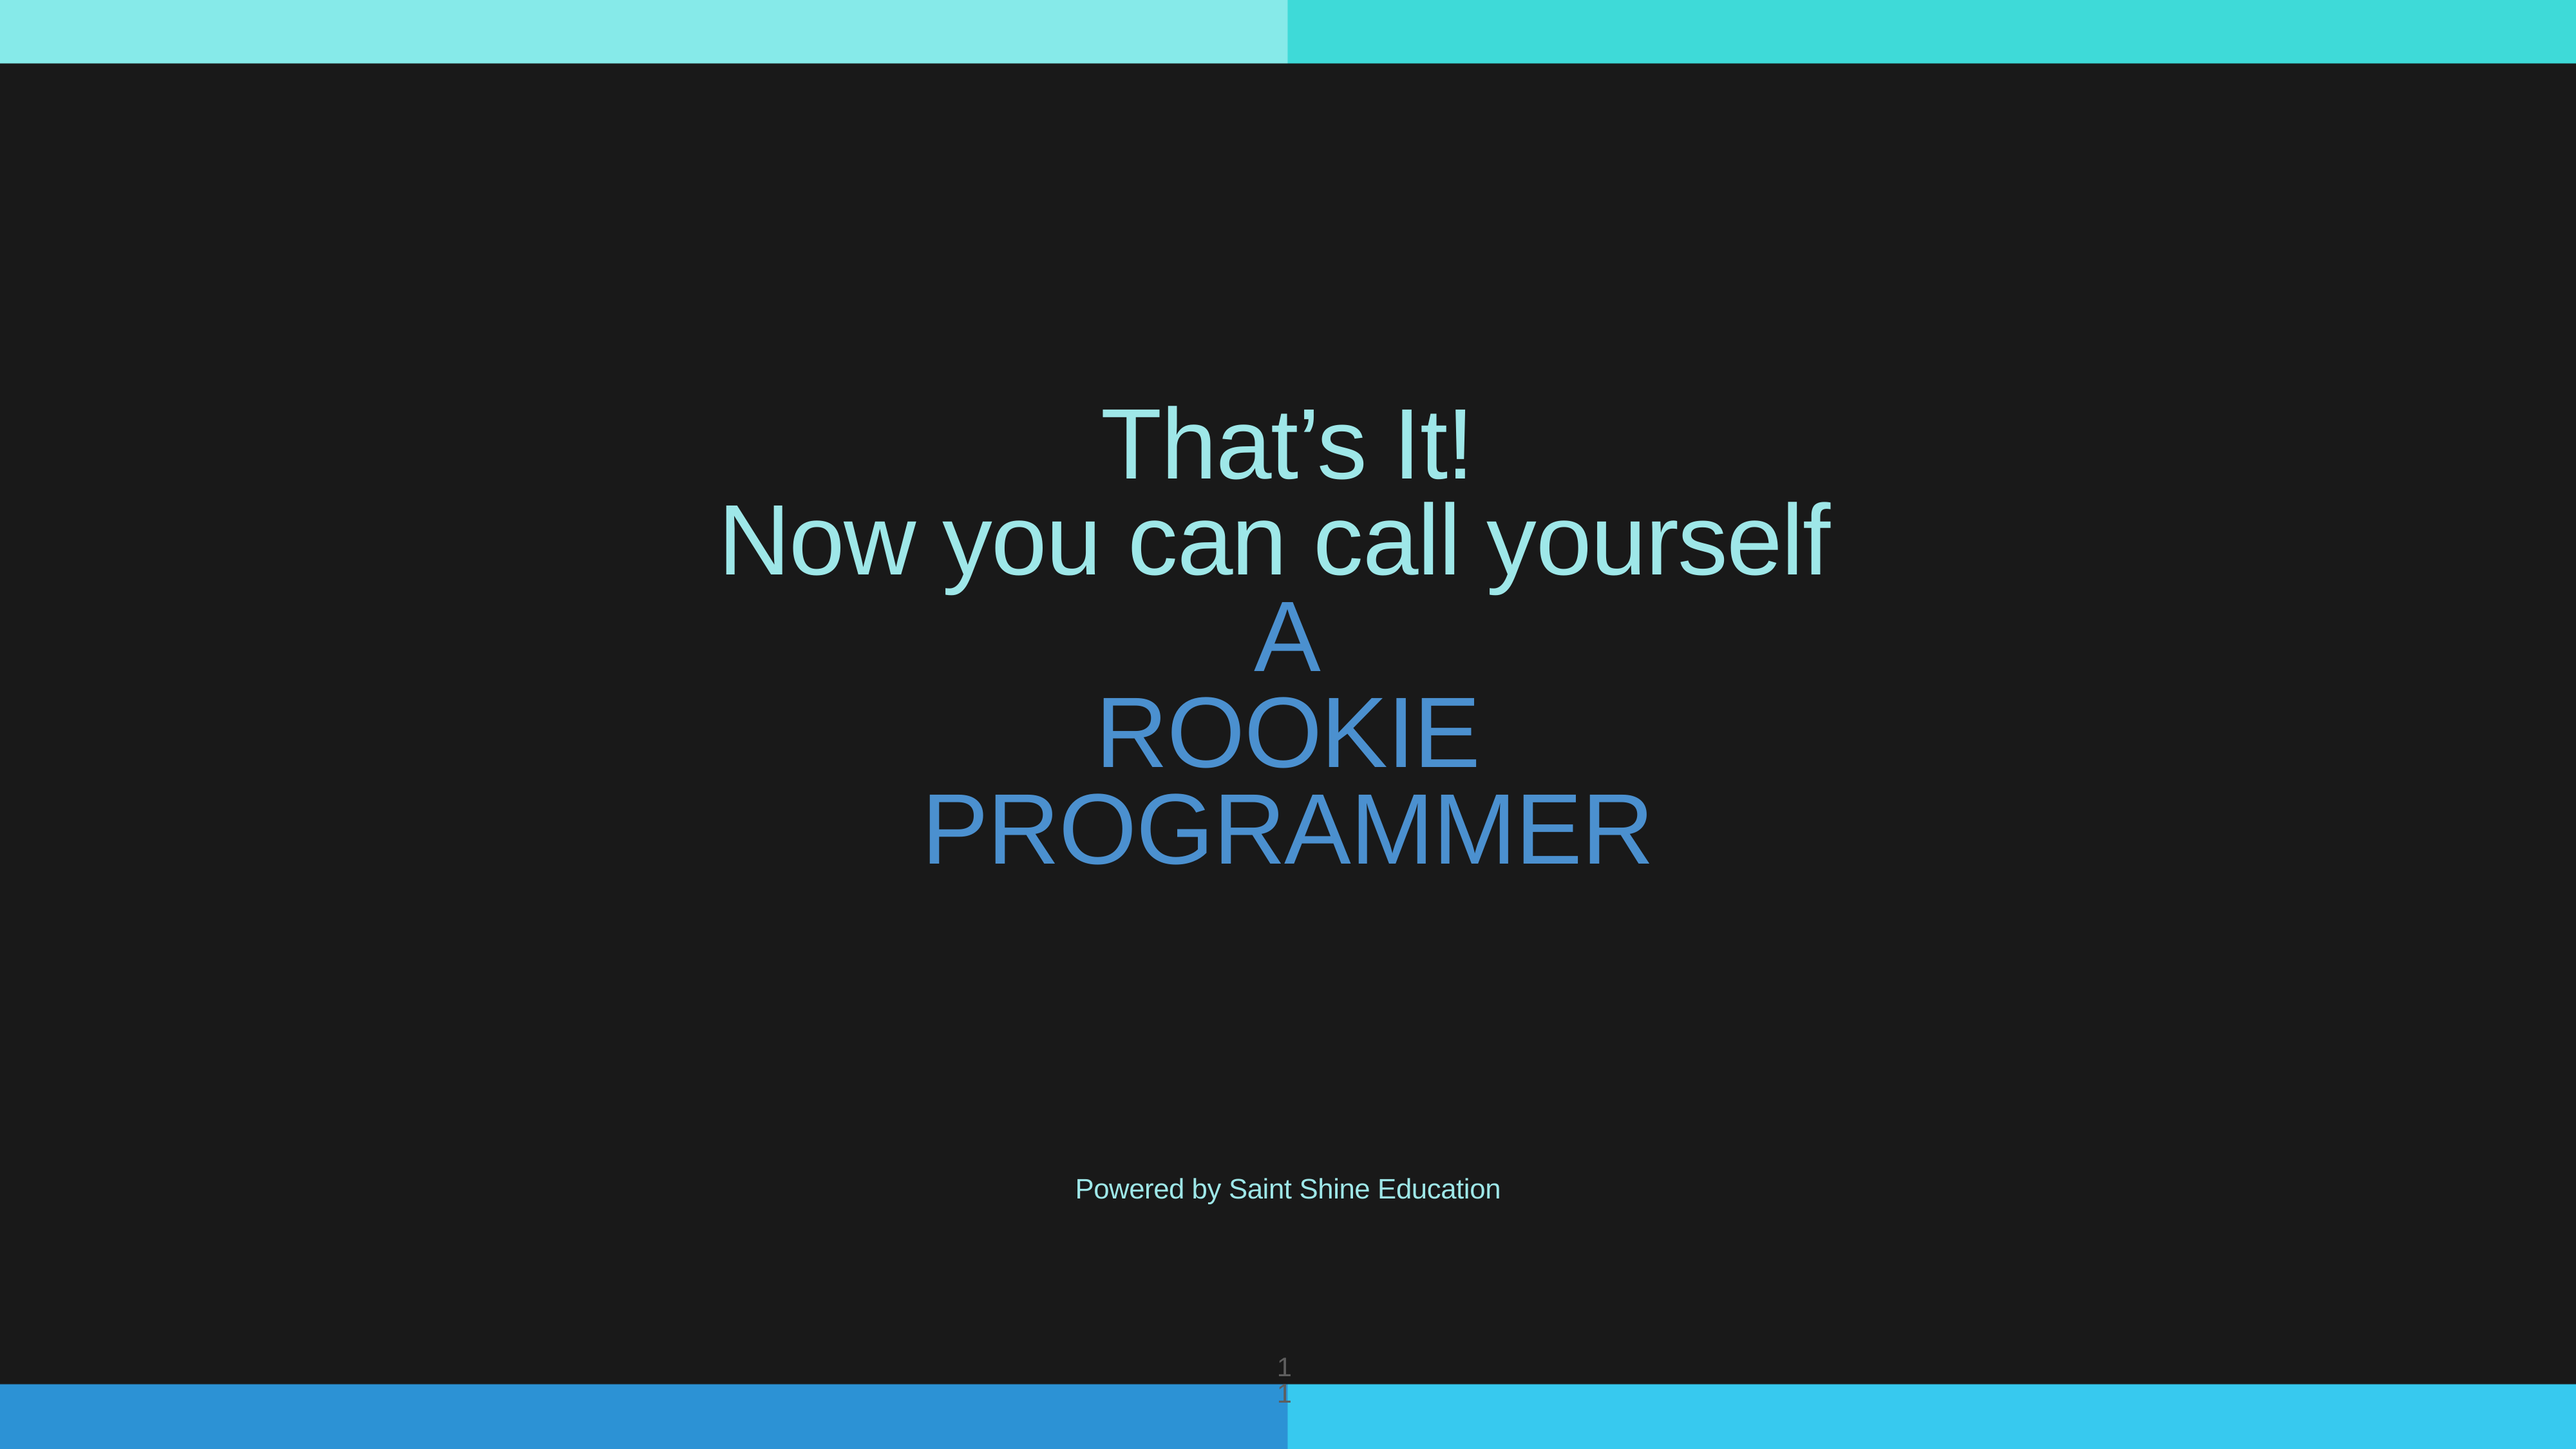

That’s It!
Now you can call yourself
A
 ROOKIE
PROGRAMMER
Powered by Saint Shine Education
11